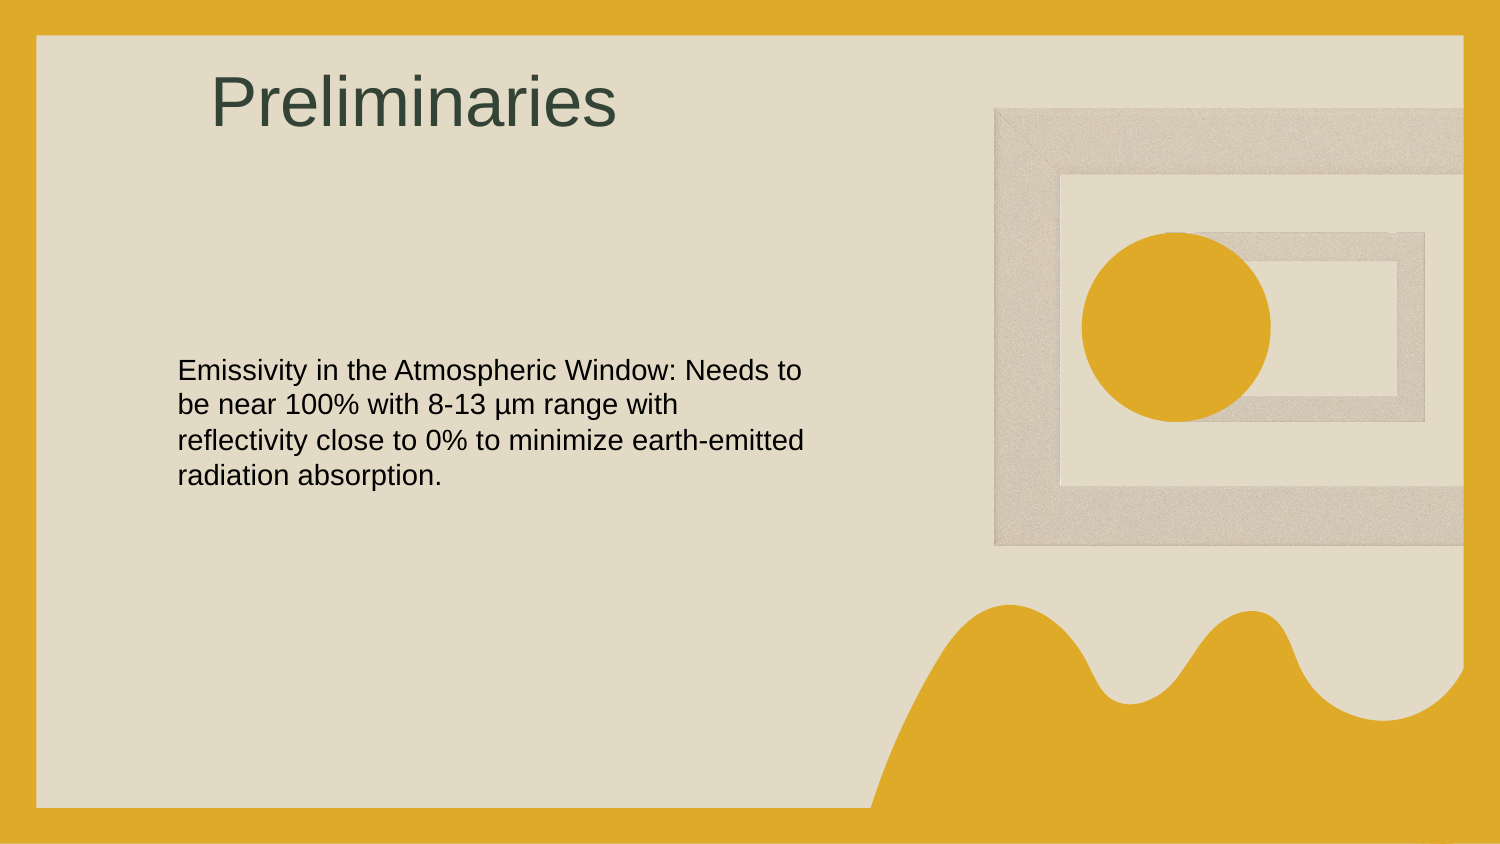

# Preliminaries
Emissivity in the Atmospheric Window: Needs to be near 100% with 8-13 µm range with reflectivity close to 0% to minimize earth-emitted radiation absorption.